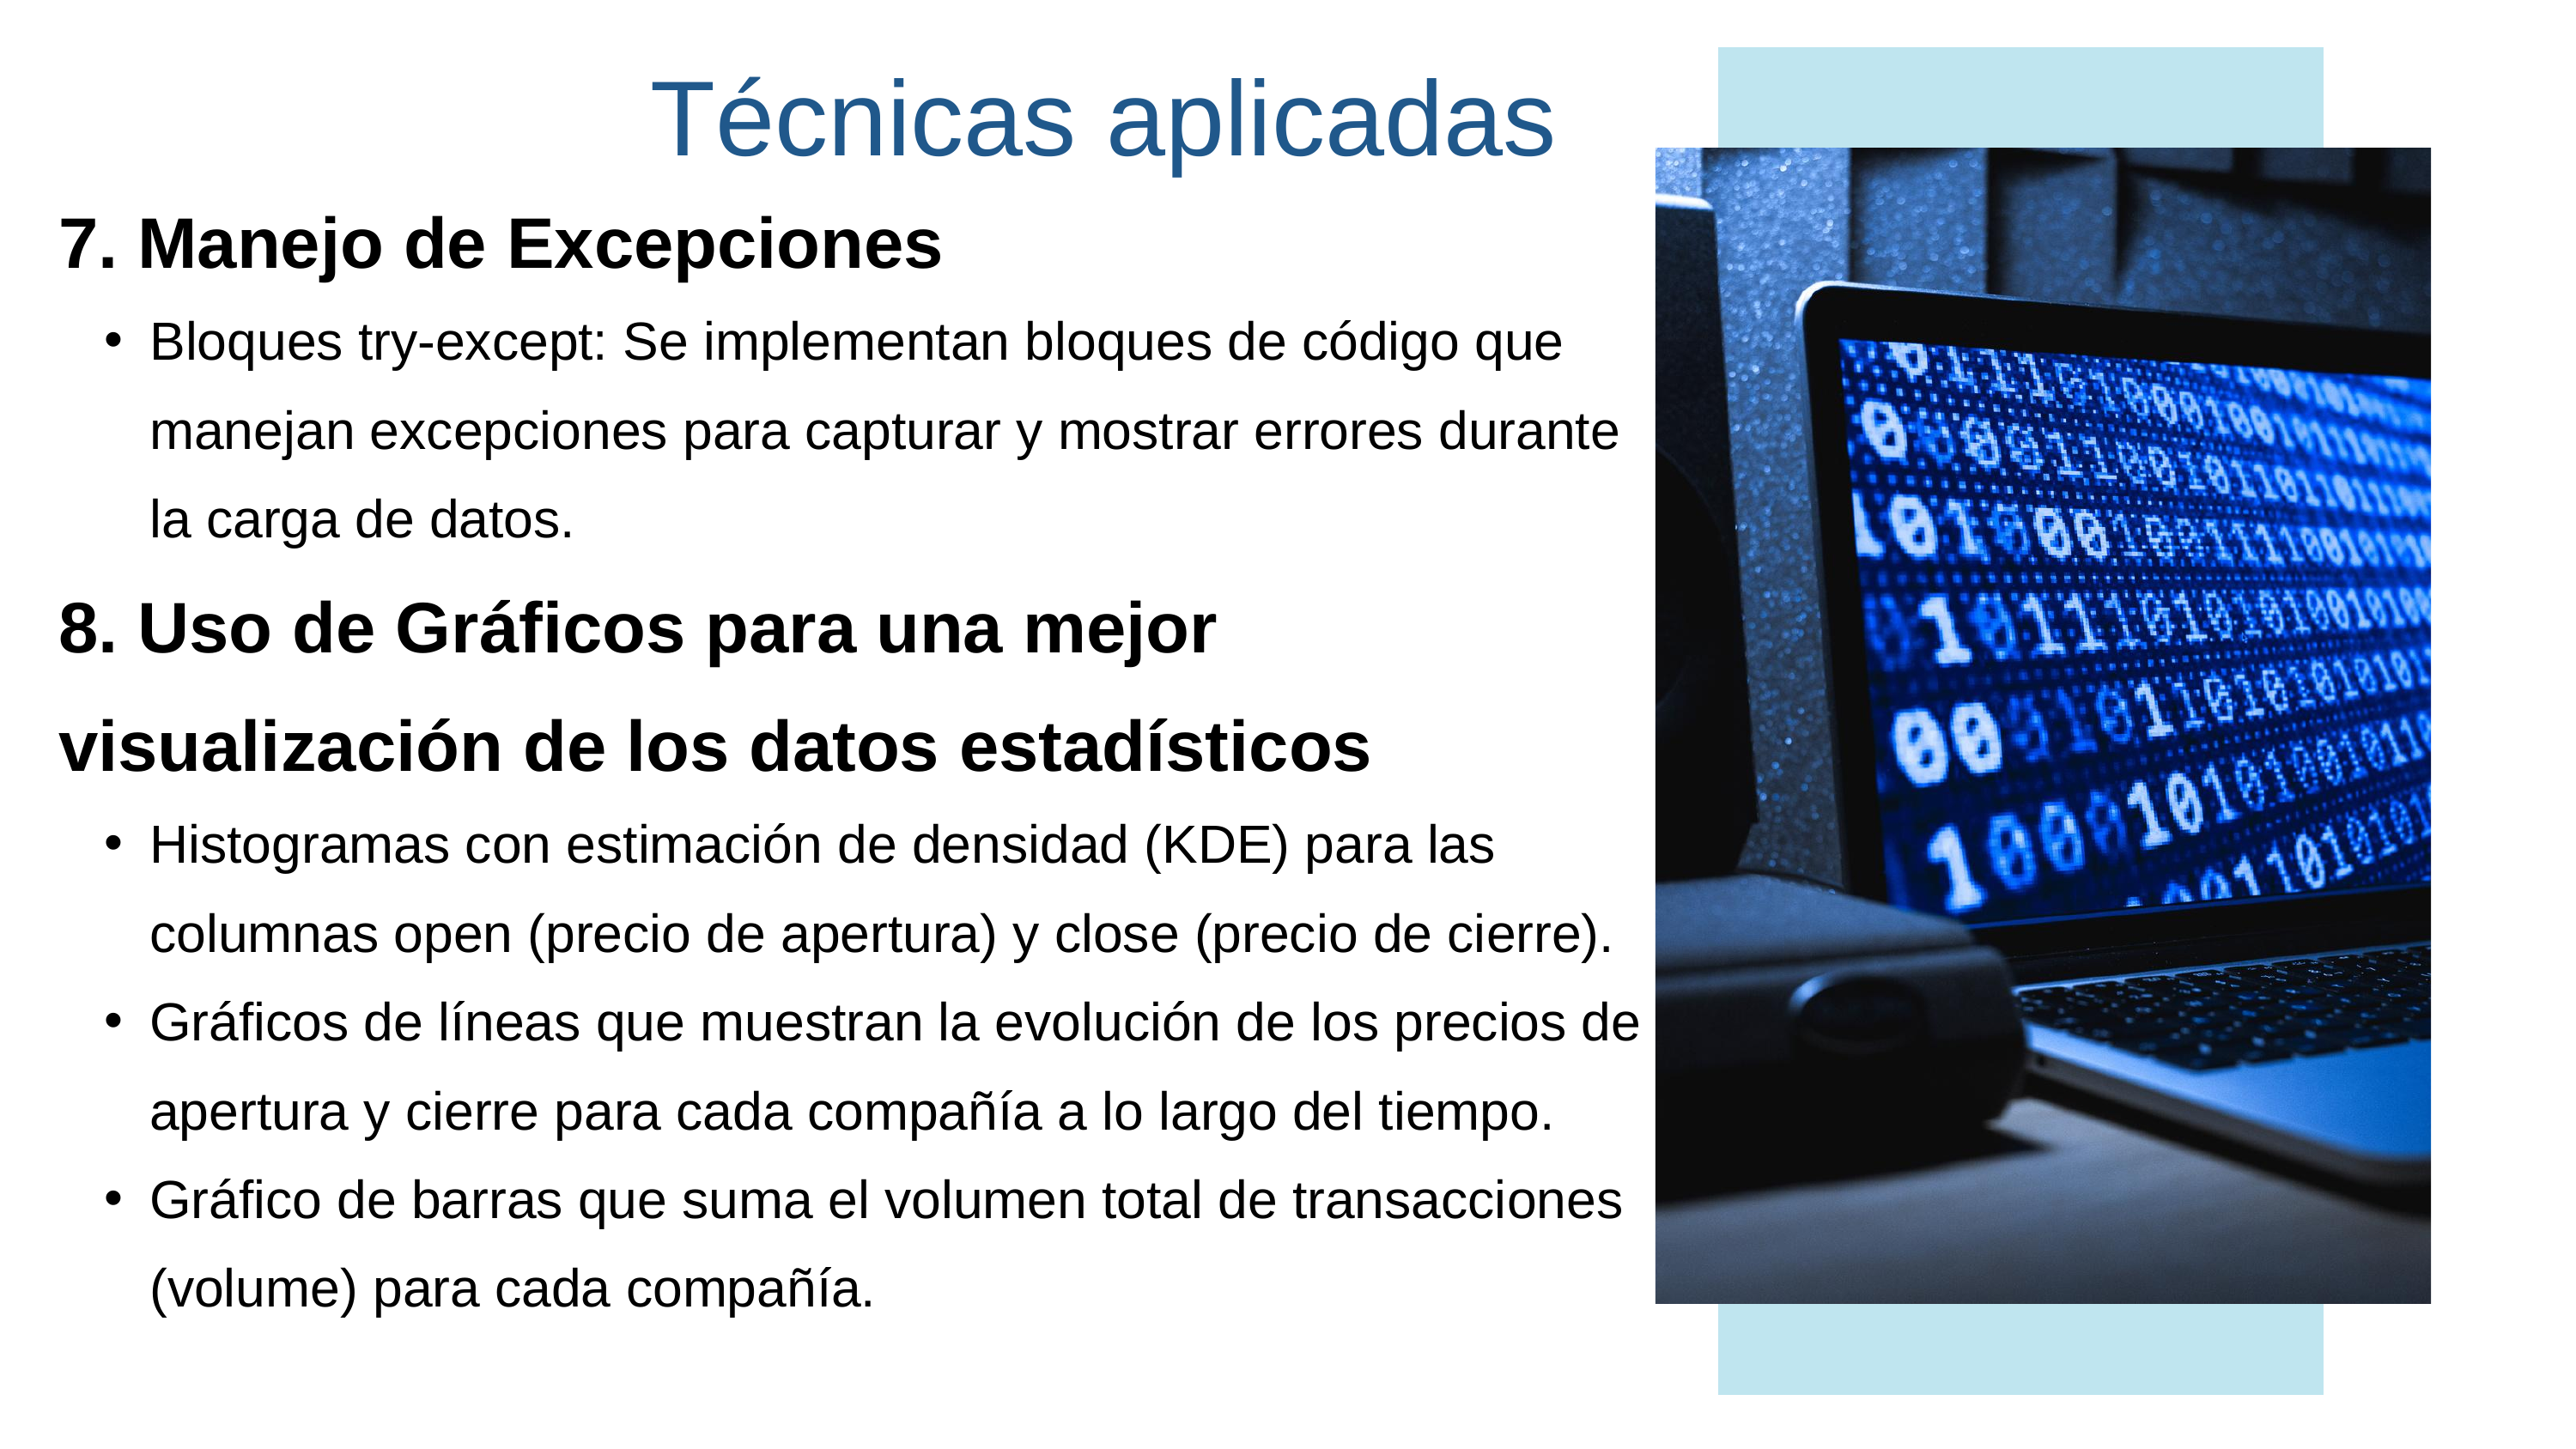

Técnicas aplicadas

7. Manejo de Excepciones
Bloques try-except: Se implementan bloques de código que manejan excepciones para capturar y mostrar errores durante la carga de datos.
8. Uso de Gráficos para una mejor visualización de los datos estadísticos
Histogramas con estimación de densidad (KDE) para las columnas open (precio de apertura) y close (precio de cierre).
Gráficos de líneas que muestran la evolución de los precios de apertura y cierre para cada compañía a lo largo del tiempo.
Gráfico de barras que suma el volumen total de transacciones (volume) para cada compañía.